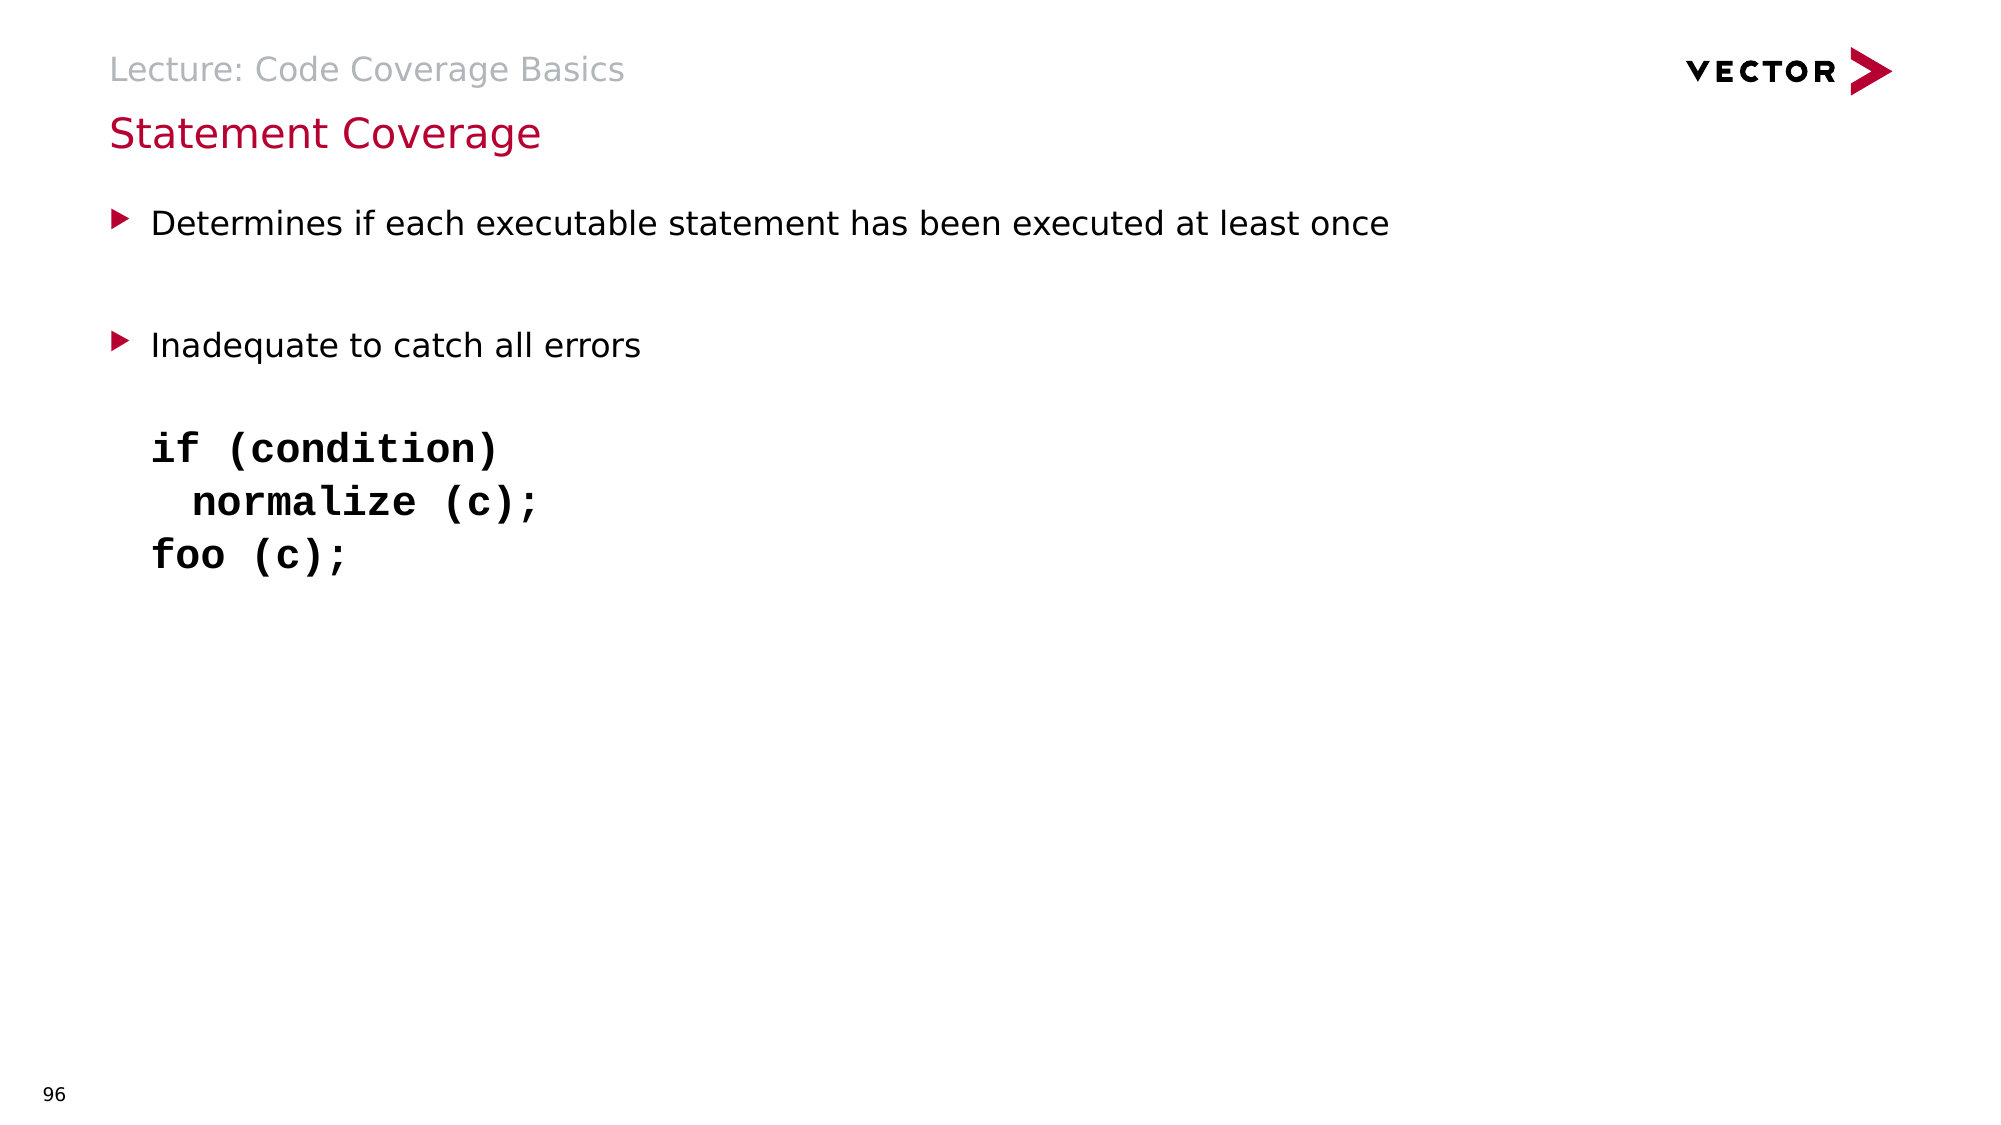

# Lecture: Code Coverage Basics
Statement Coverage
Determines if each executable statement has been executed at least once

Inadequate to catch all errors

if (condition)
	normalize (c);
foo (c);